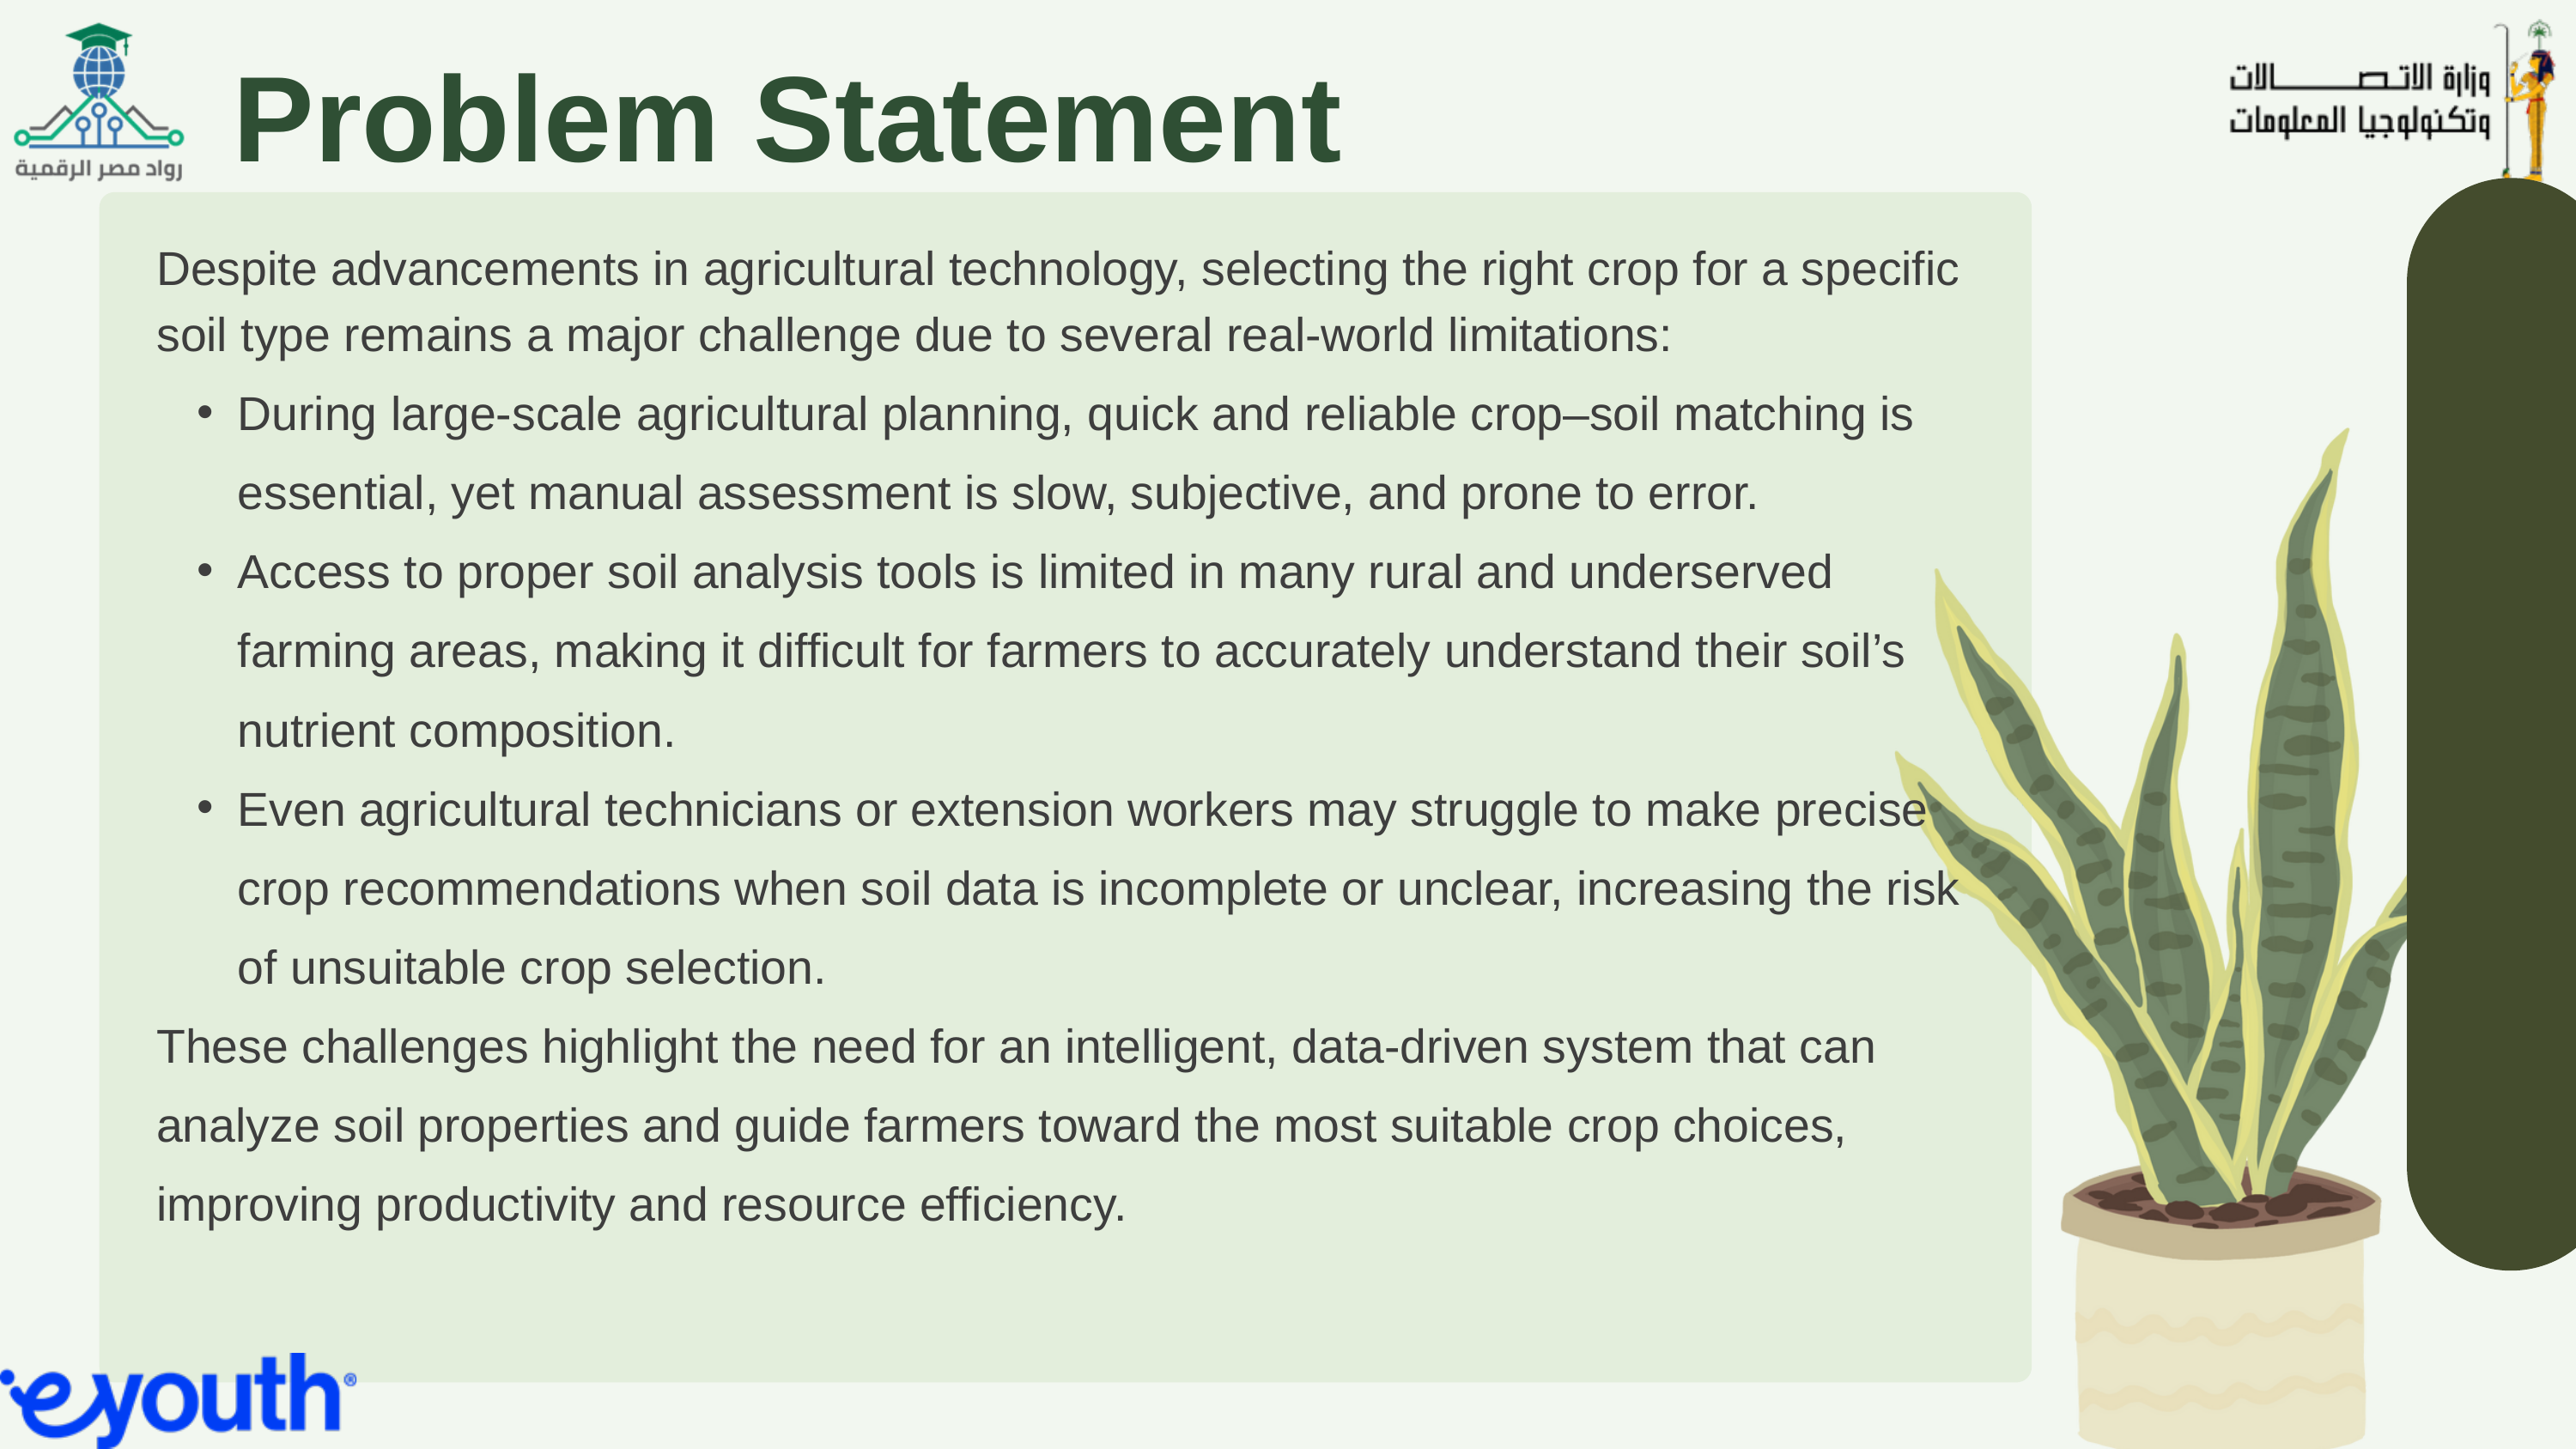

Problem Statement

Despite advancements in agricultural technology, selecting the right crop for a specific soil type remains a major challenge due to several real-world limitations:
During large-scale agricultural planning, quick and reliable crop–soil matching is essential, yet manual assessment is slow, subjective, and prone to error.
Access to proper soil analysis tools is limited in many rural and underserved farming areas, making it difficult for farmers to accurately understand their soil’s nutrient composition.
Even agricultural technicians or extension workers may struggle to make precise crop recommendations when soil data is incomplete or unclear, increasing the risk of unsuitable crop selection.
These challenges highlight the need for an intelligent, data-driven system that can analyze soil properties and guide farmers toward the most suitable crop choices, improving productivity and resource efficiency.